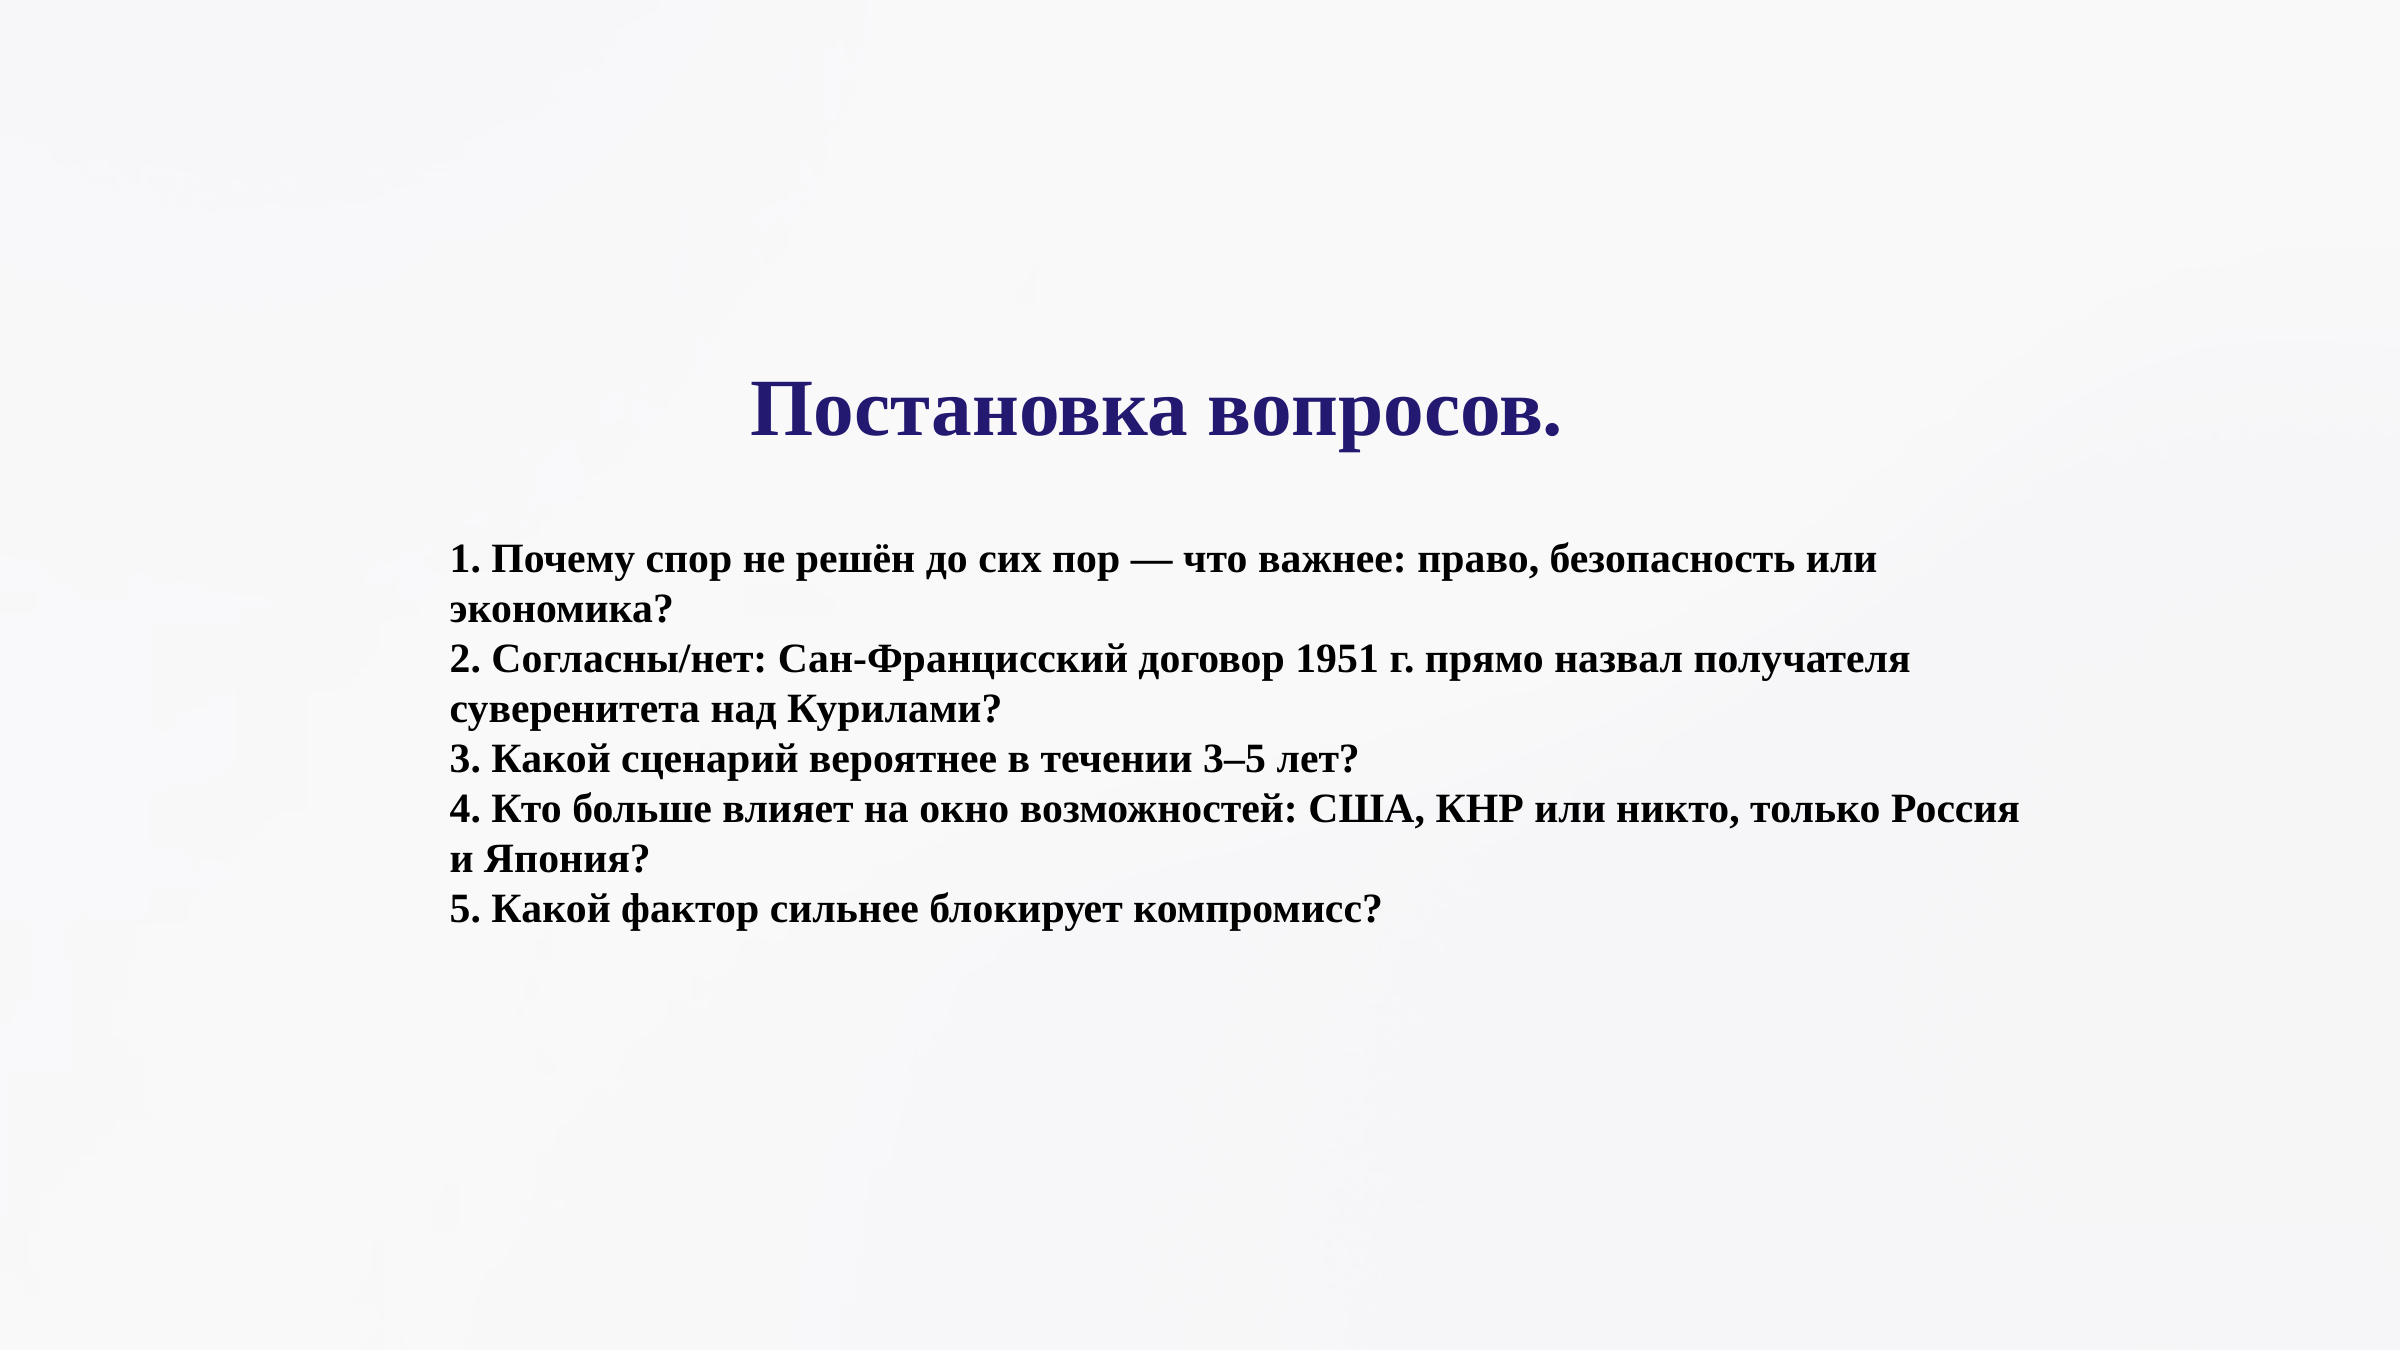

Постановка вопросов.
1. Почему спор не решён до сих пор — что важнее: право, безопасность или экономика?
2. Согласны/нет: Сан-Францисский договор 1951 г. прямо назвал получателя суверенитета над Курилами?
3. Какой сценарий вероятнее в течении 3–5 лет?
4. Кто больше влияет на окно возможностей: США, КНР или никто, только Россия и Япония?
5. Какой фактор сильнее блокирует компромисс?